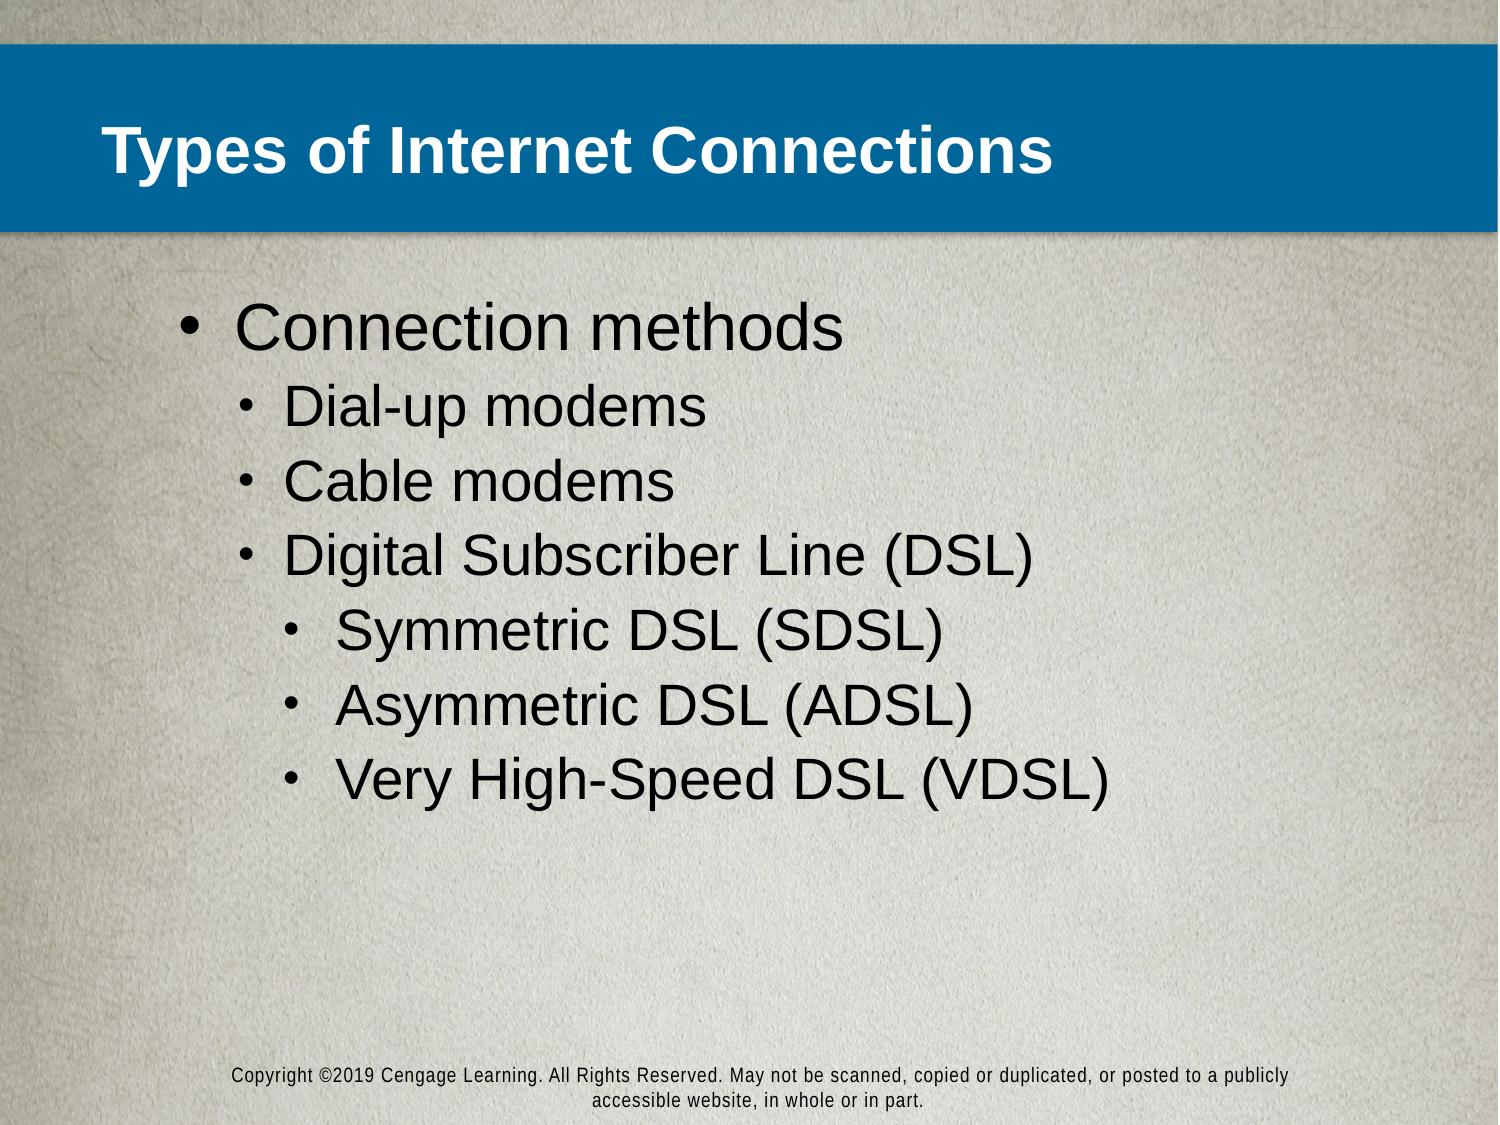

# Types of Internet Connections
Connection methods
Dial-up modems
Cable modems
Digital Subscriber Line (DSL)
Symmetric DSL (SDSL)
Asymmetric DSL (ADSL)
Very High-Speed DSL (VDSL)